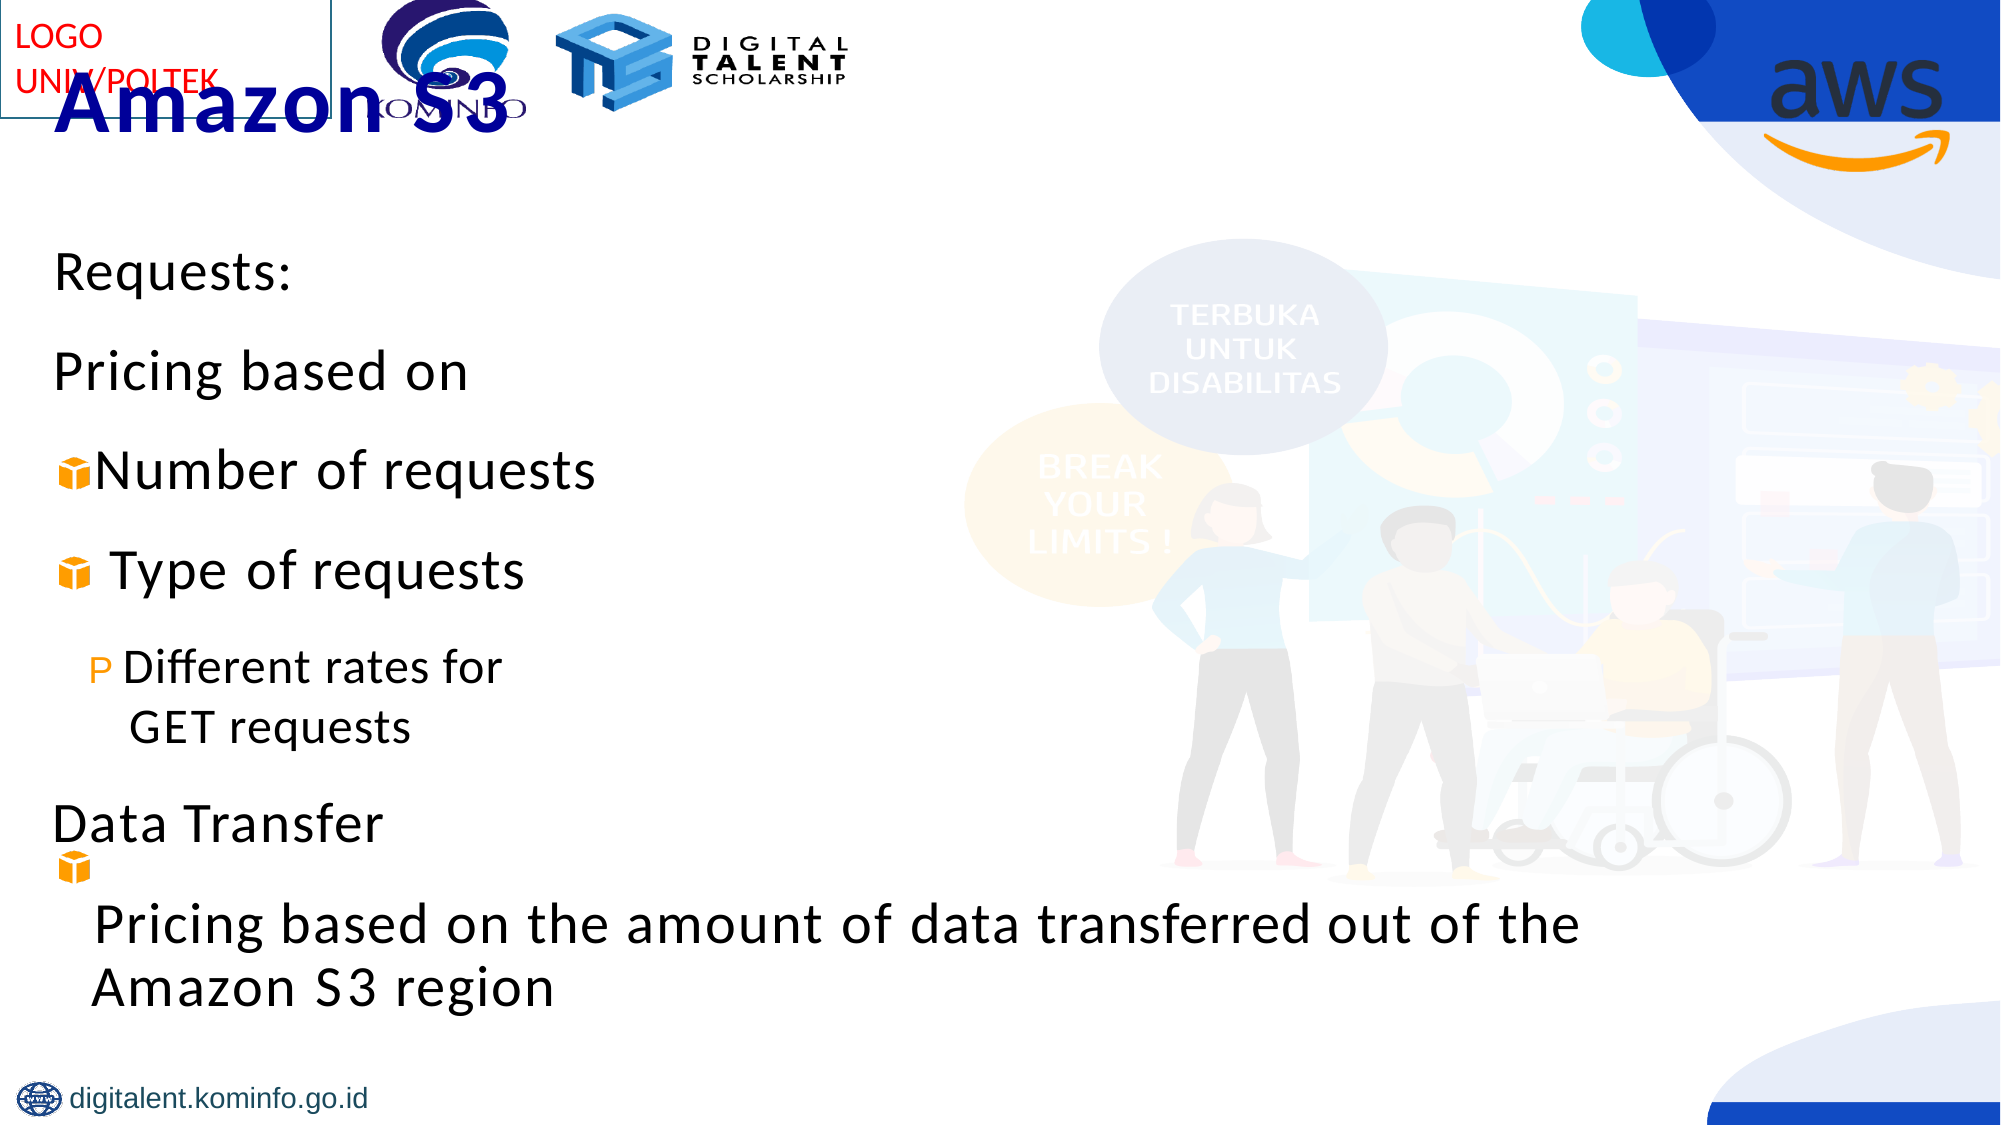

# Amazon S3

Requests:
Pricing based on  Number of requests  Type of requests
P Different rates for GET requests
Data Transfer
Pricing based on the amount of data transferred out of the  Amazon S3 region